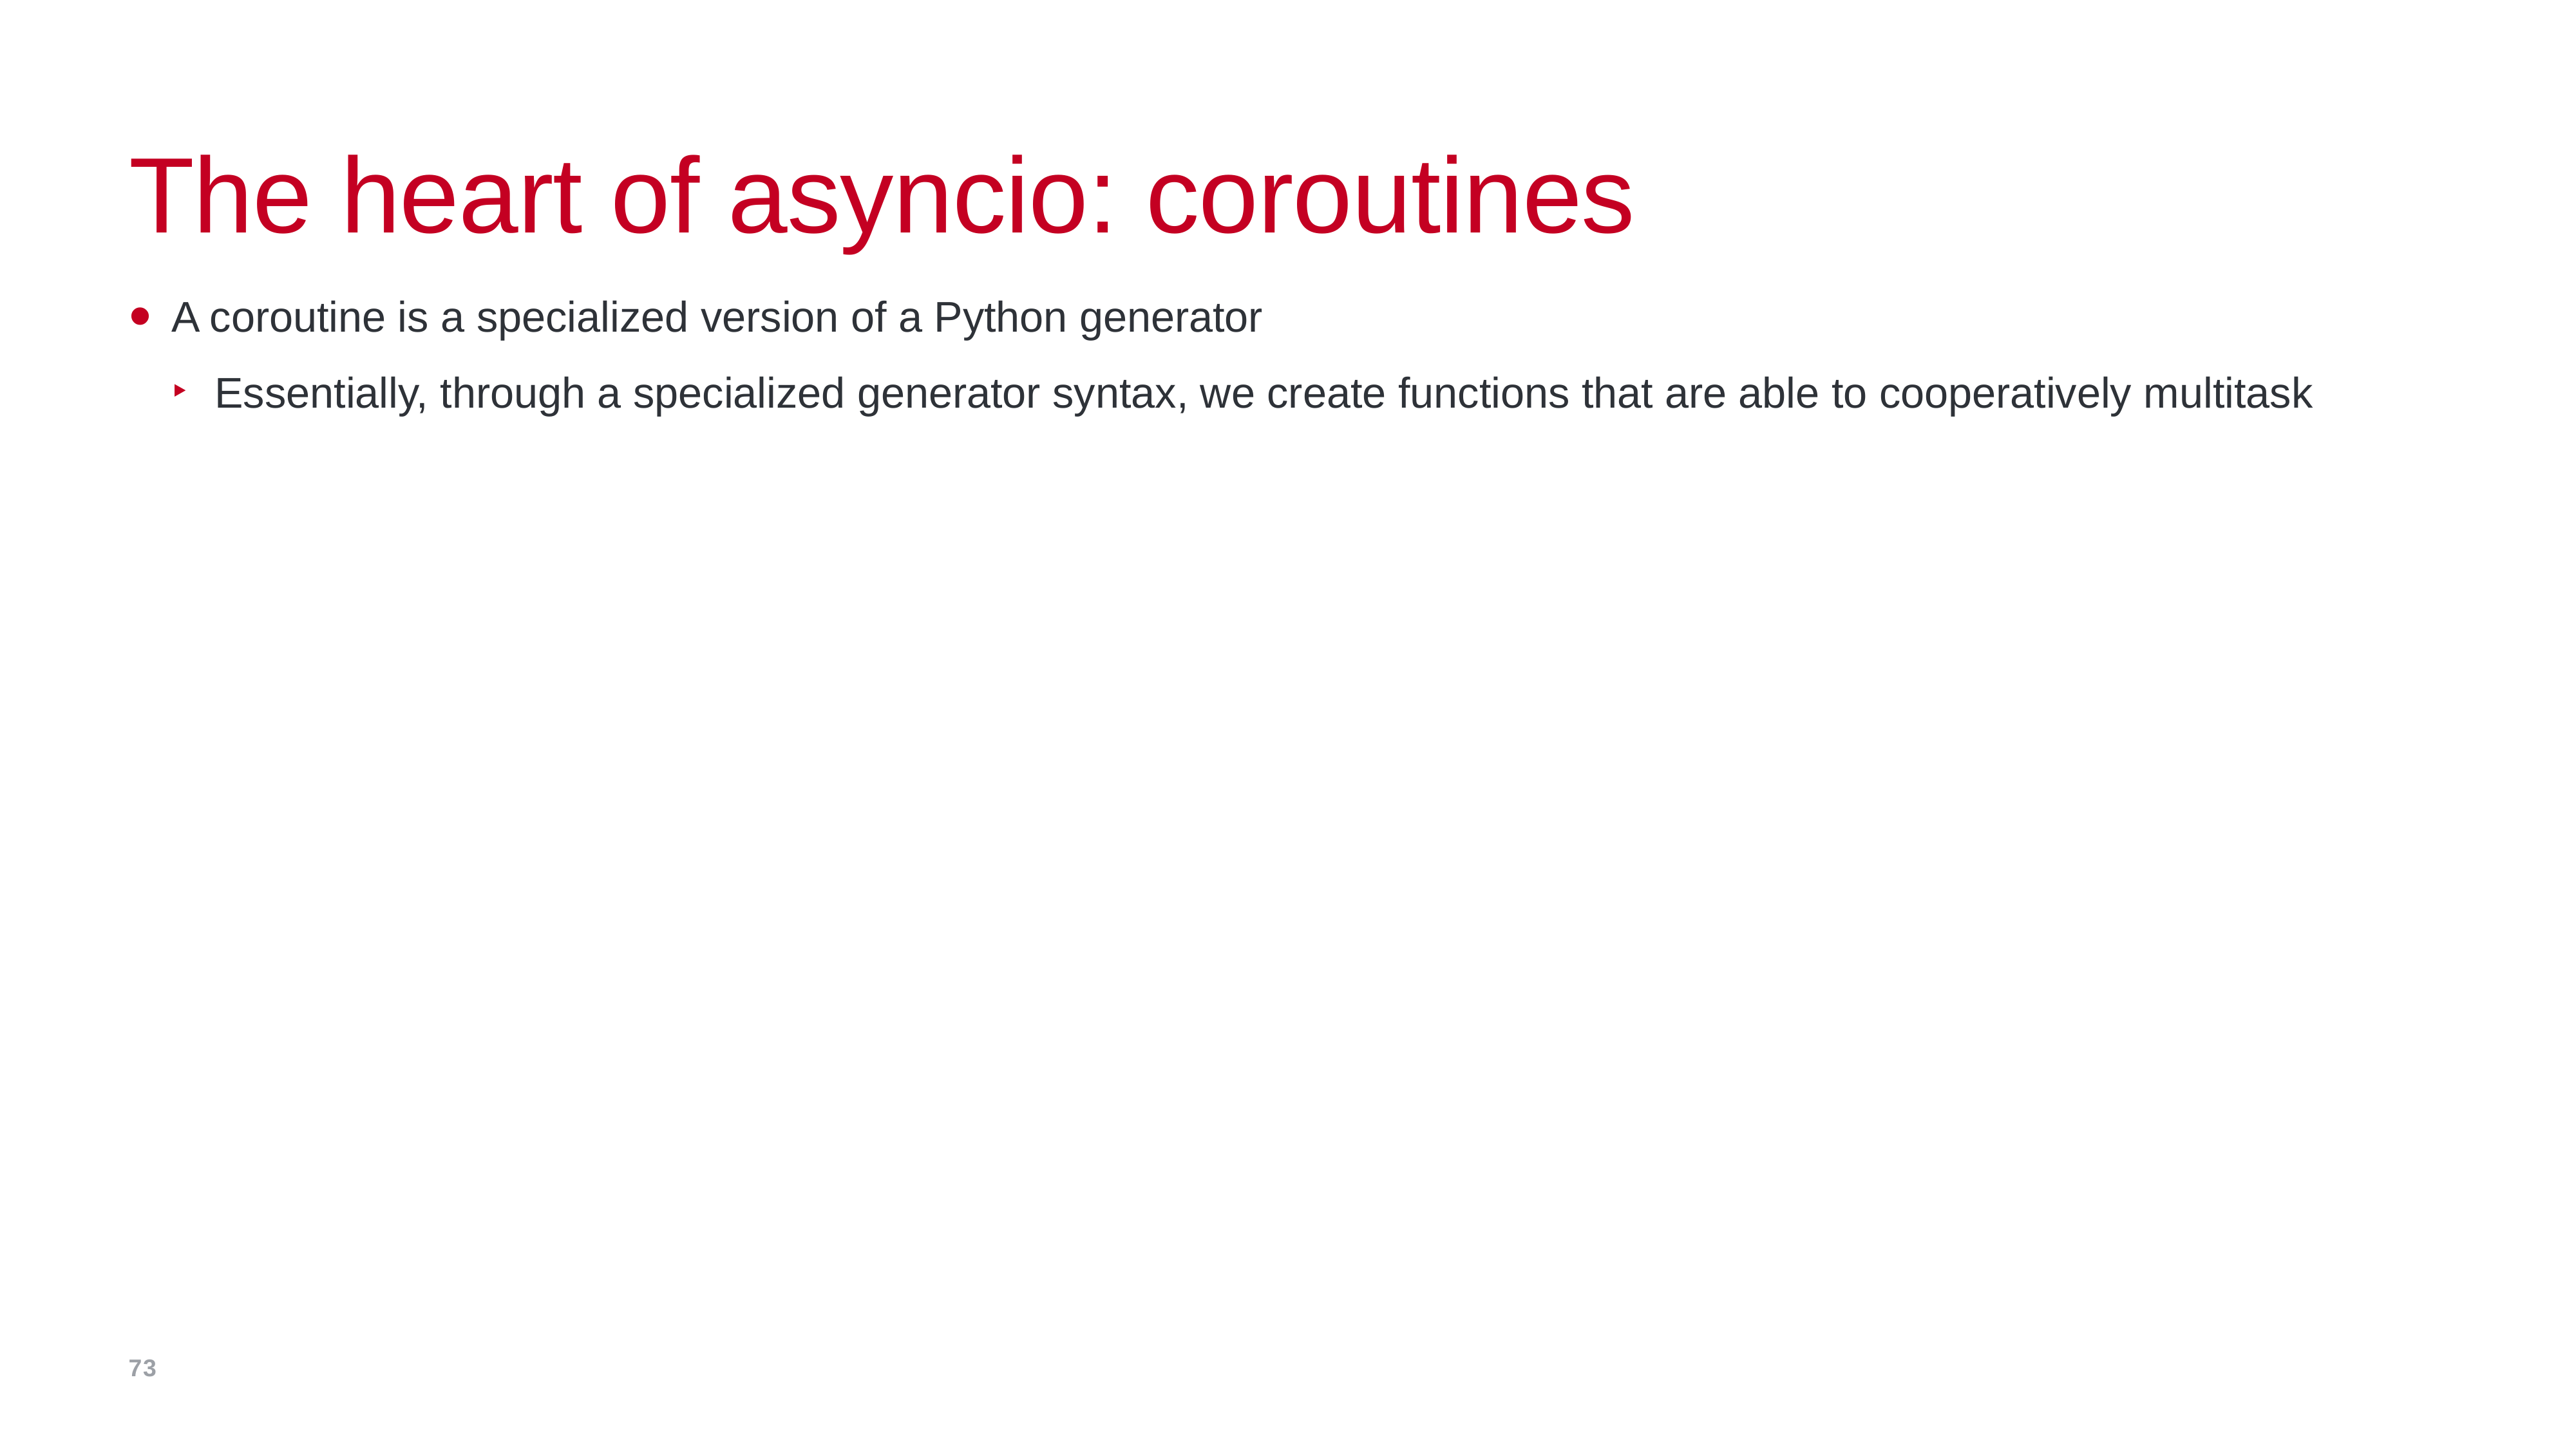

# The heart of asyncio: coroutines
A coroutine is a specialized version of a Python generator
Essentially, through a specialized generator syntax, we create functions that are able to cooperatively multitask
73